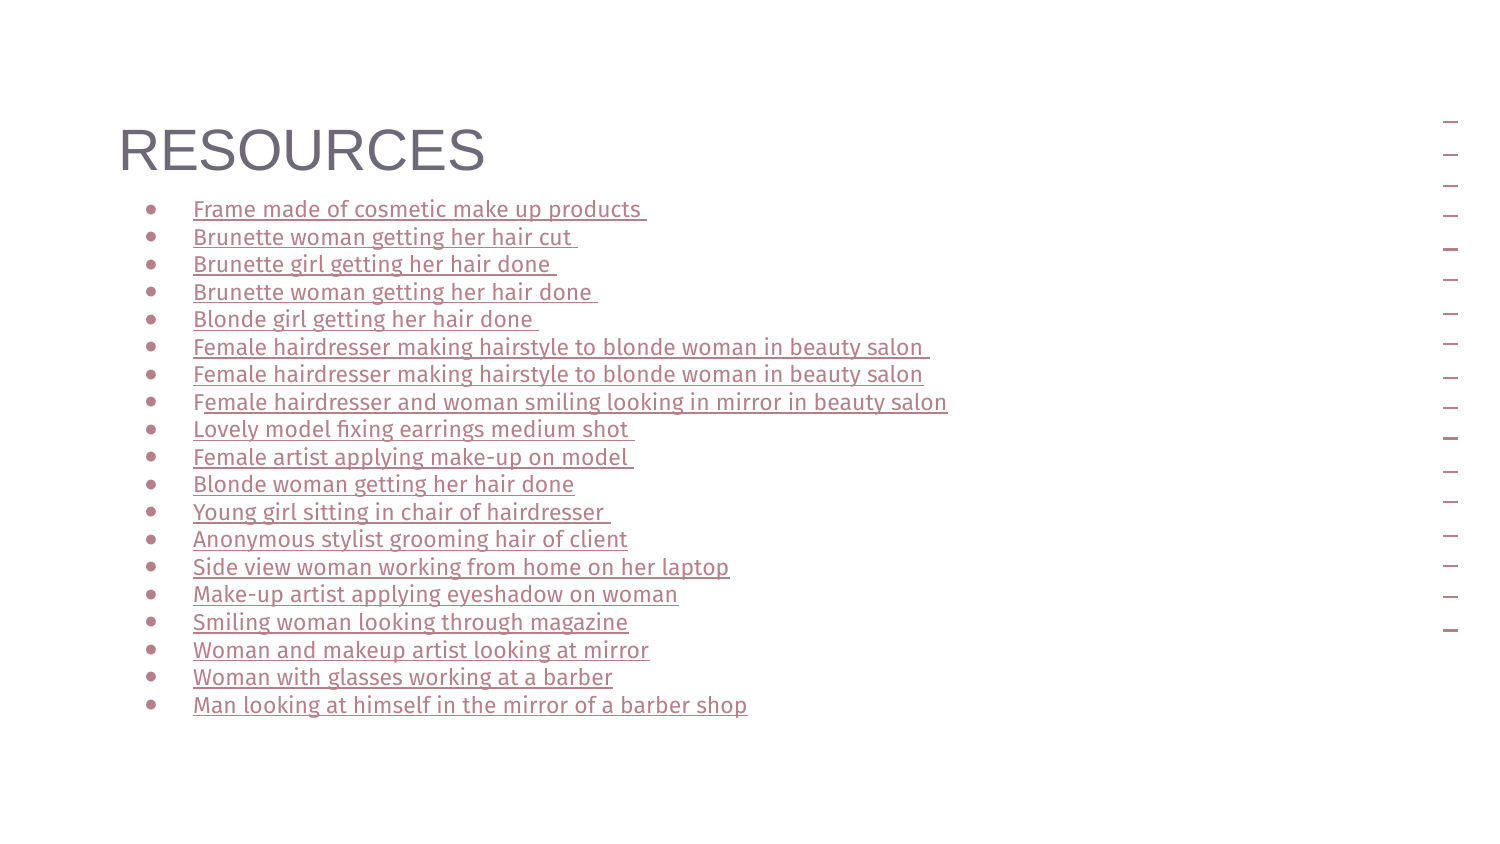

# RESOURCES
Frame made of cosmetic make up products
Brunette woman getting her hair cut
Brunette girl getting her hair done
Brunette woman getting her hair done
Blonde girl getting her hair done
Female hairdresser making hairstyle to blonde woman in beauty salon
Female hairdresser making hairstyle to blonde woman in beauty salon
Female hairdresser and woman smiling looking in mirror in beauty salon
Lovely model fixing earrings medium shot
Female artist applying make-up on model
Blonde woman getting her hair done
Young girl sitting in chair of hairdresser
Anonymous stylist grooming hair of client
Side view woman working from home on her laptop
Make-up artist applying eyeshadow on woman
Smiling woman looking through magazine
Woman and makeup artist looking at mirror
Woman with glasses working at a barber
Man looking at himself in the mirror of a barber shop